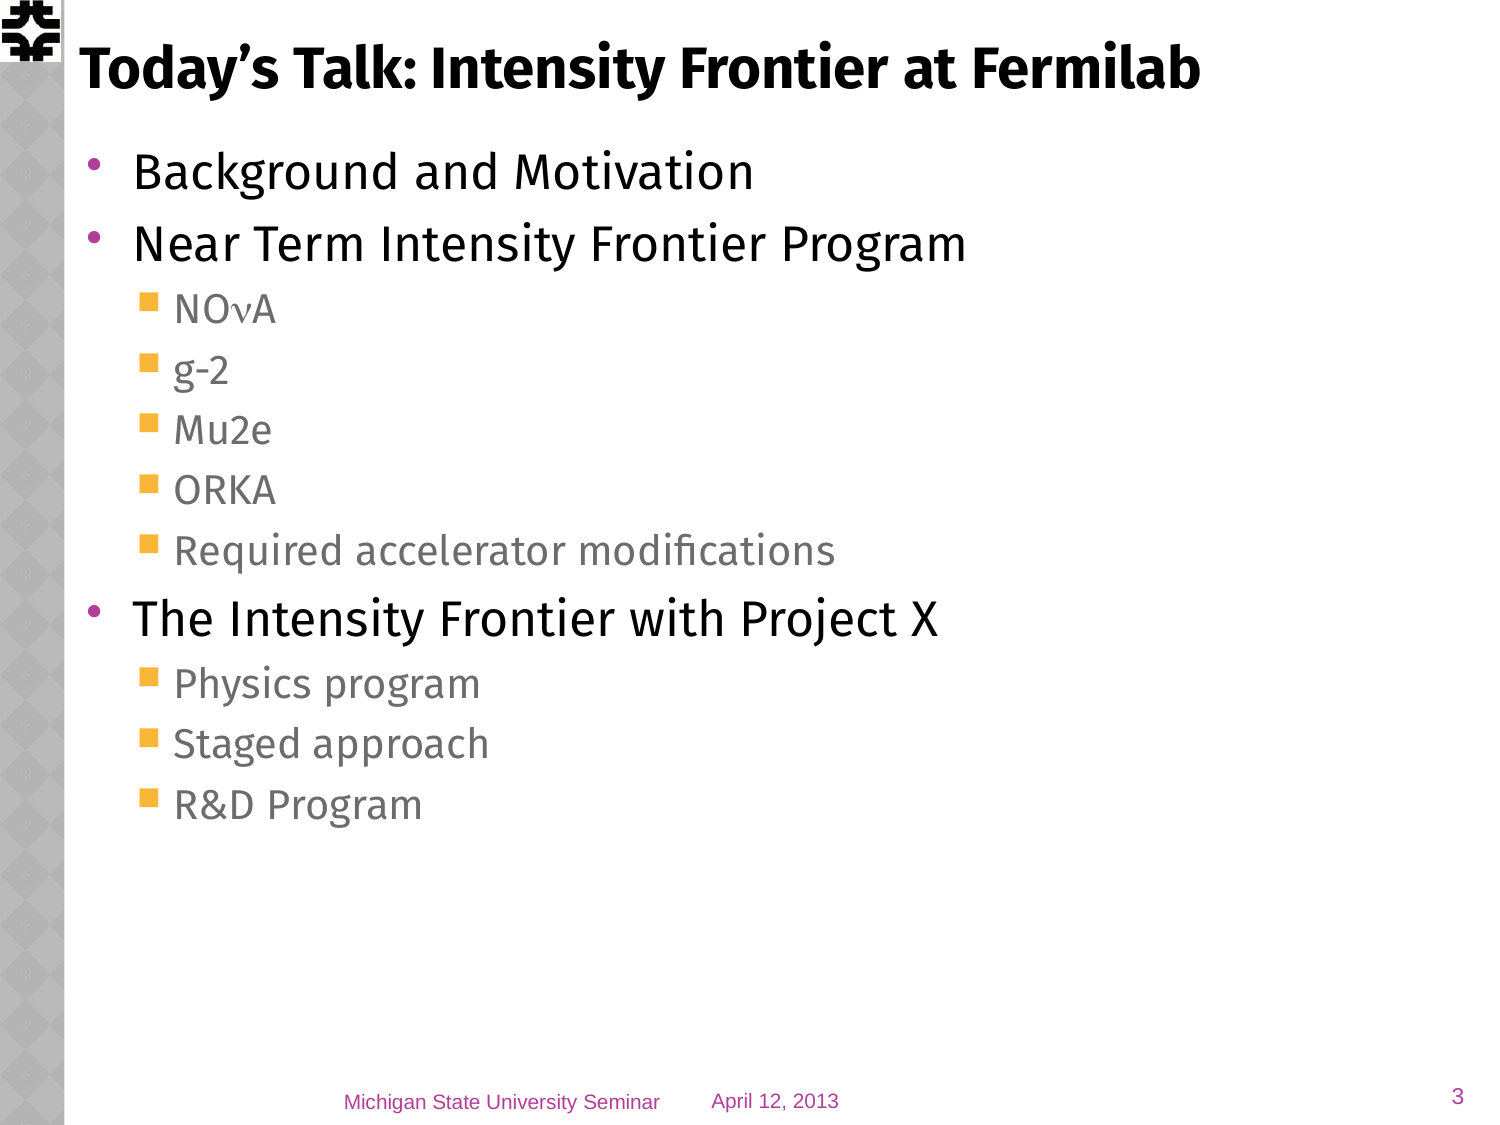

# Today’s Talk: Intensity Frontier at Fermilab
Background and Motivation
Near Term Intensity Frontier Program
NOνA
g-2
Mu2e
ORKA
Required accelerator modifications
The Intensity Frontier with Project X
Physics program
Staged approach
R&D Program
3
Michigan State University Seminar
April 12, 2013